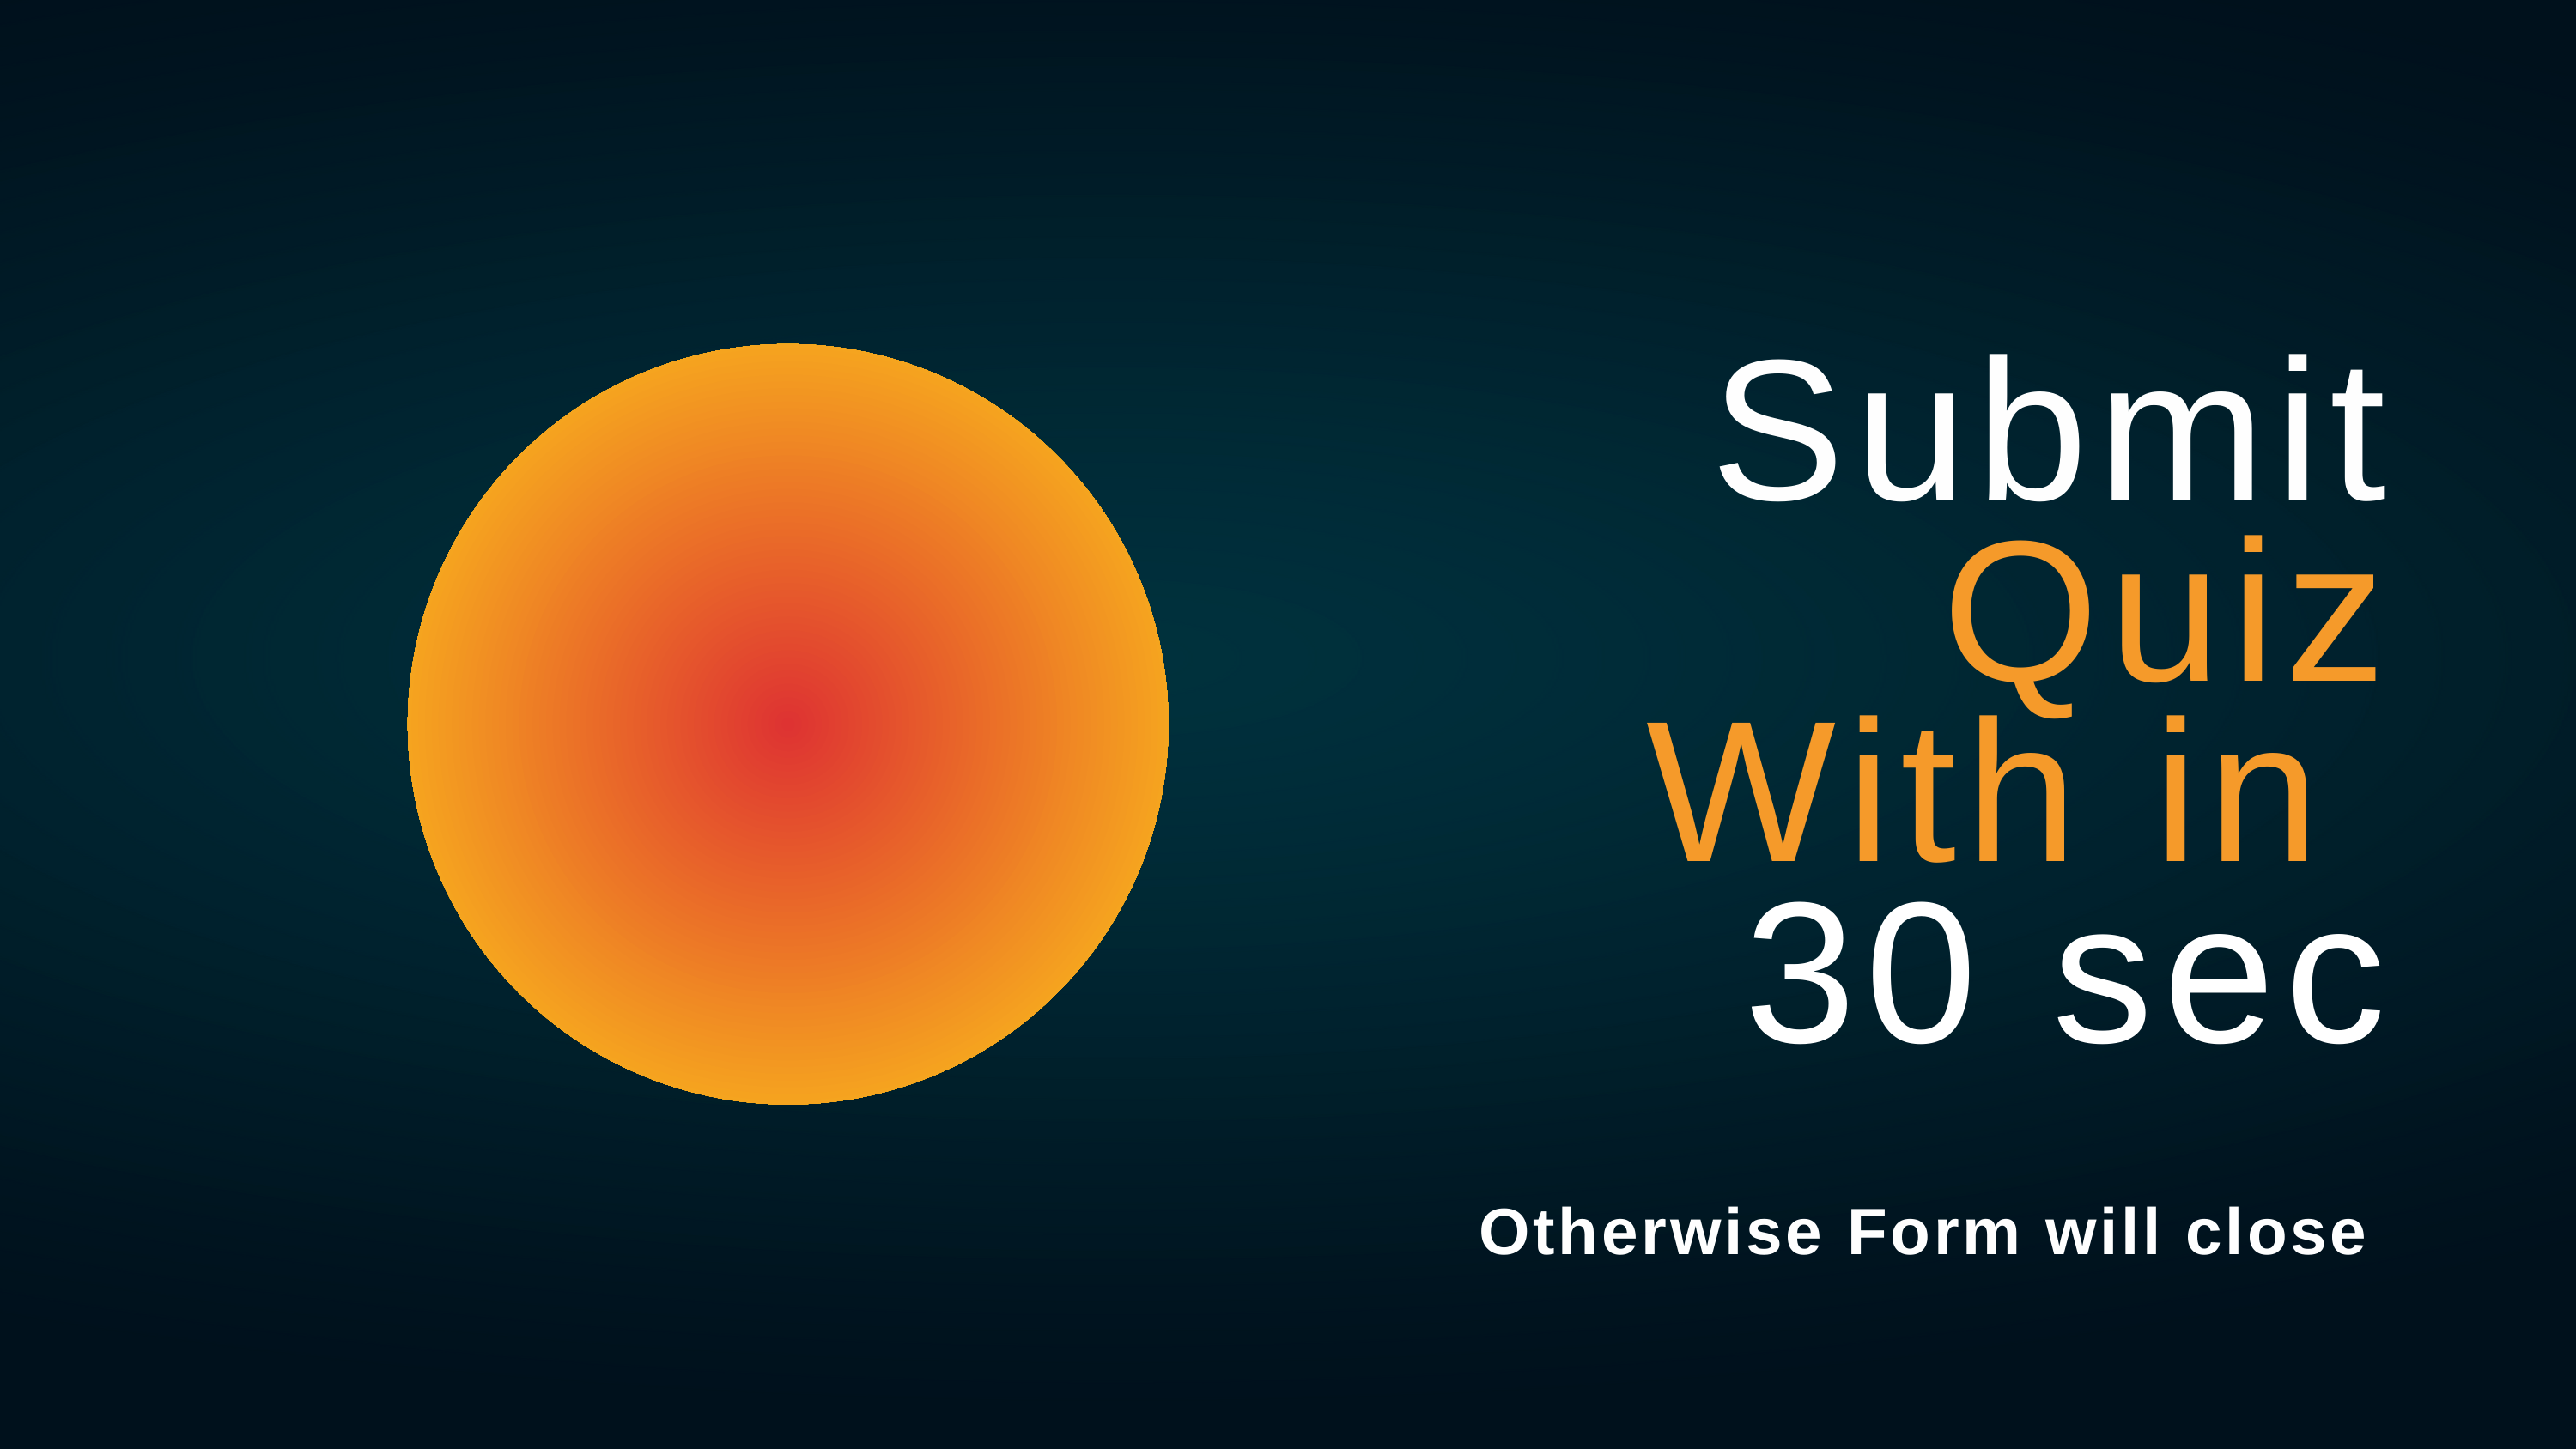

Submit
Quiz
With in
30 sec
Otherwise Form will close